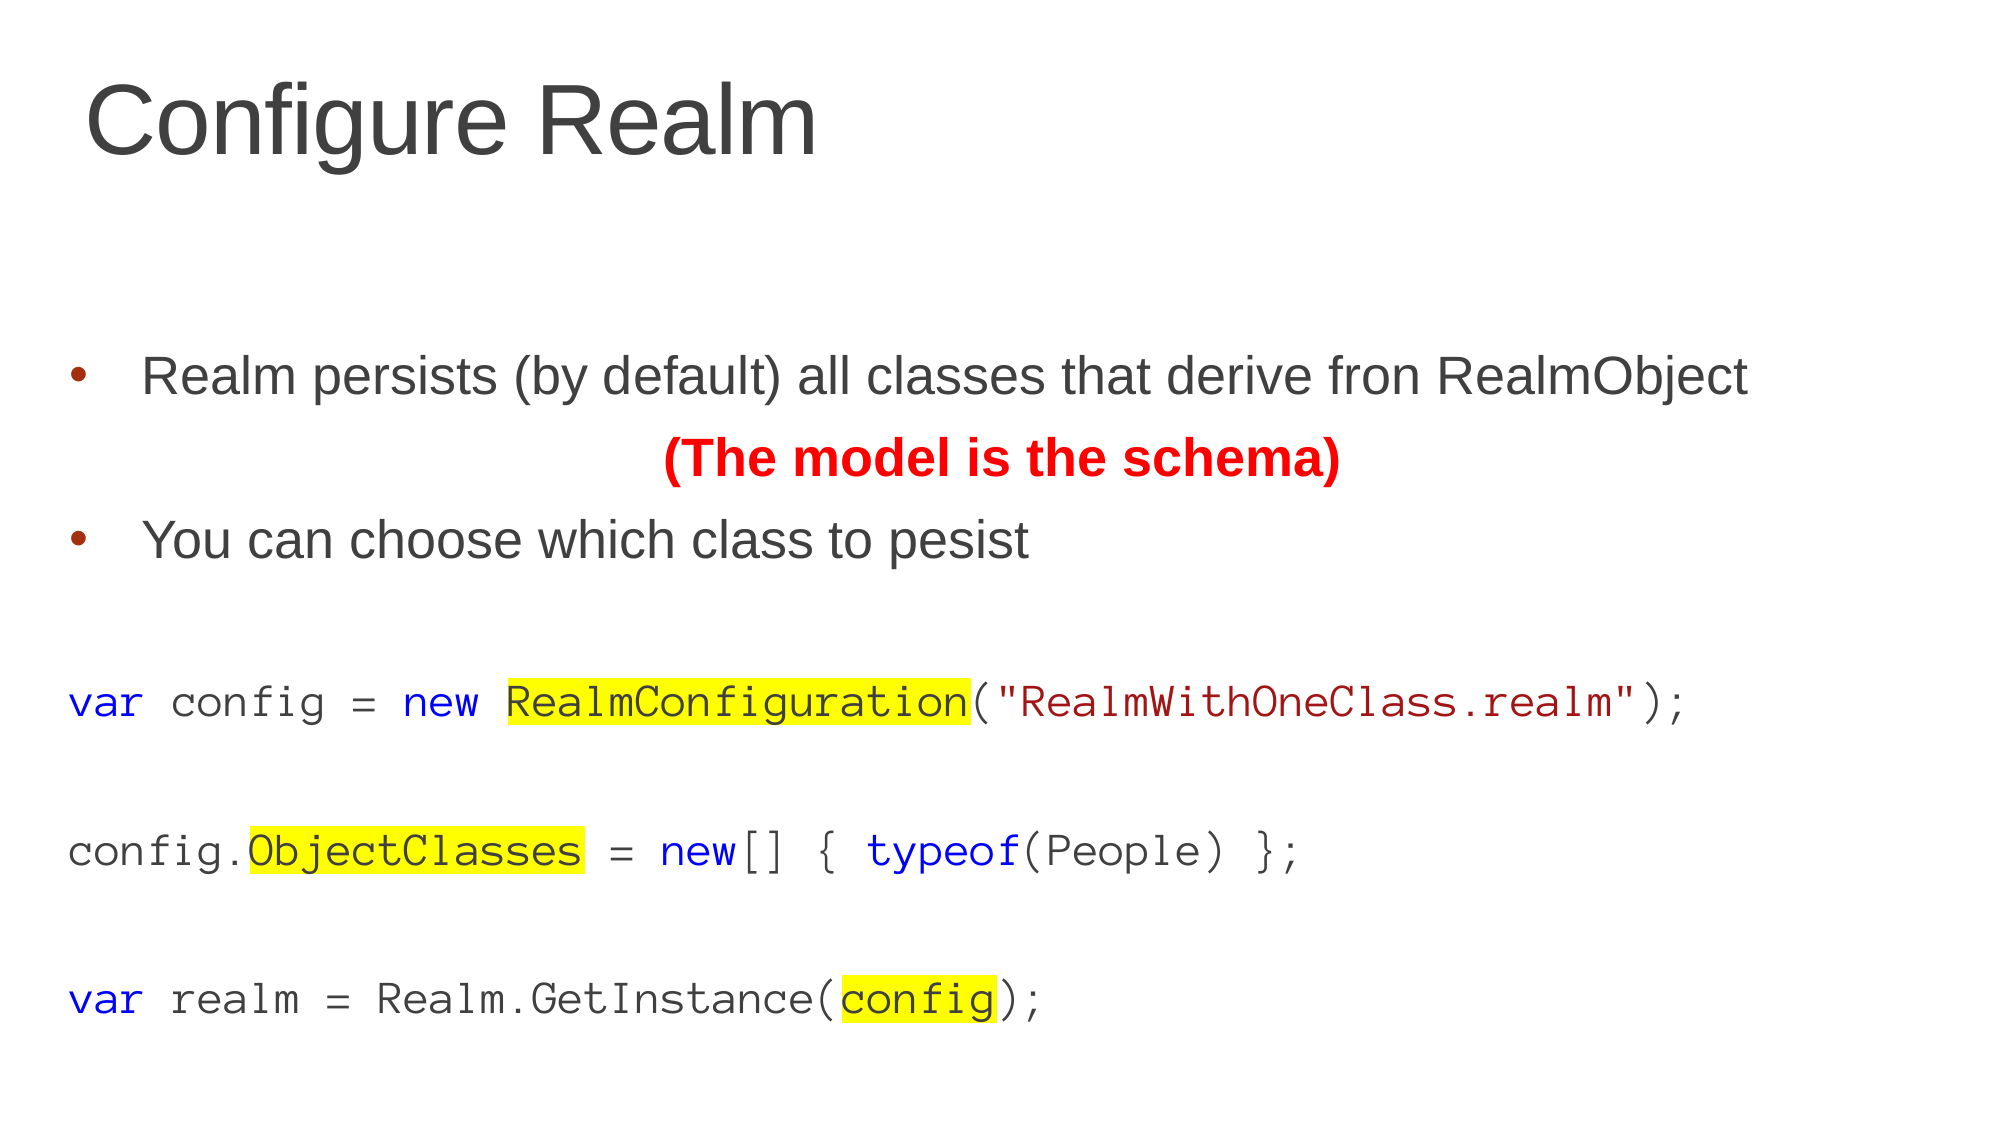

# Configure Realm
Realm persists (by default) all classes that derive fron RealmObject
(The model is the schema)
You can choose which class to pesist

var config = new RealmConfiguration("RealmWithOneClass.realm");

config.ObjectClasses = new[] { typeof(People) };

var realm = Realm.GetInstance(config);